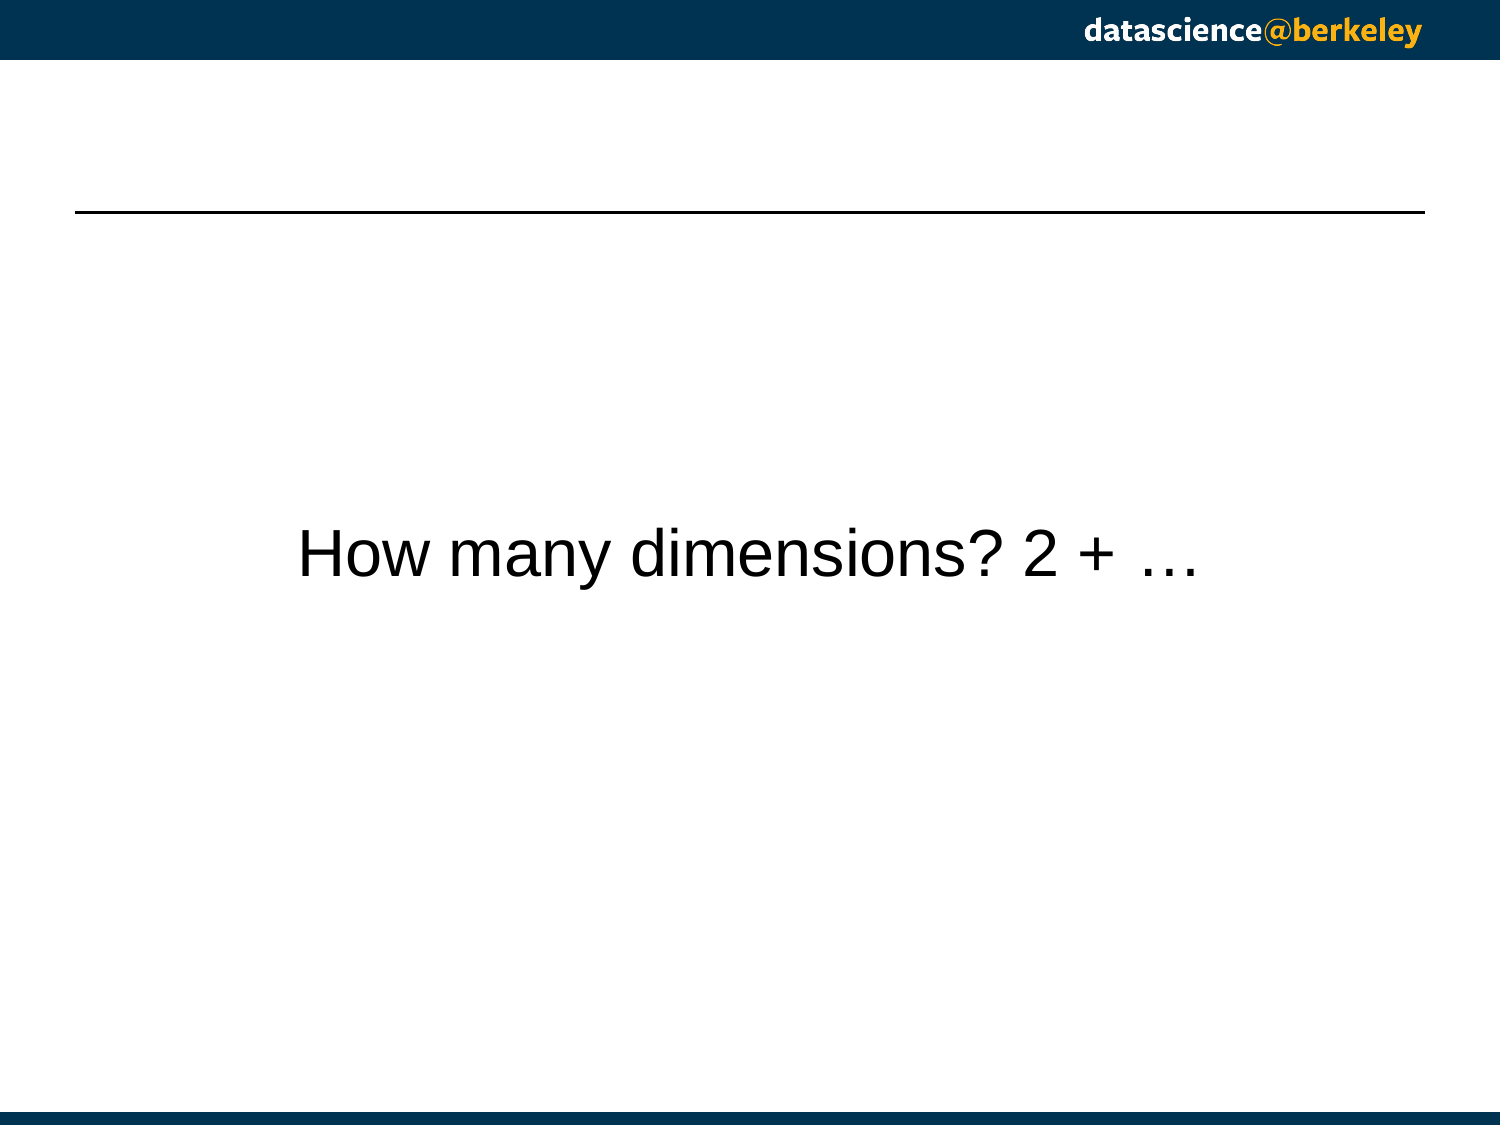

#

How many dimensions? 2 + …